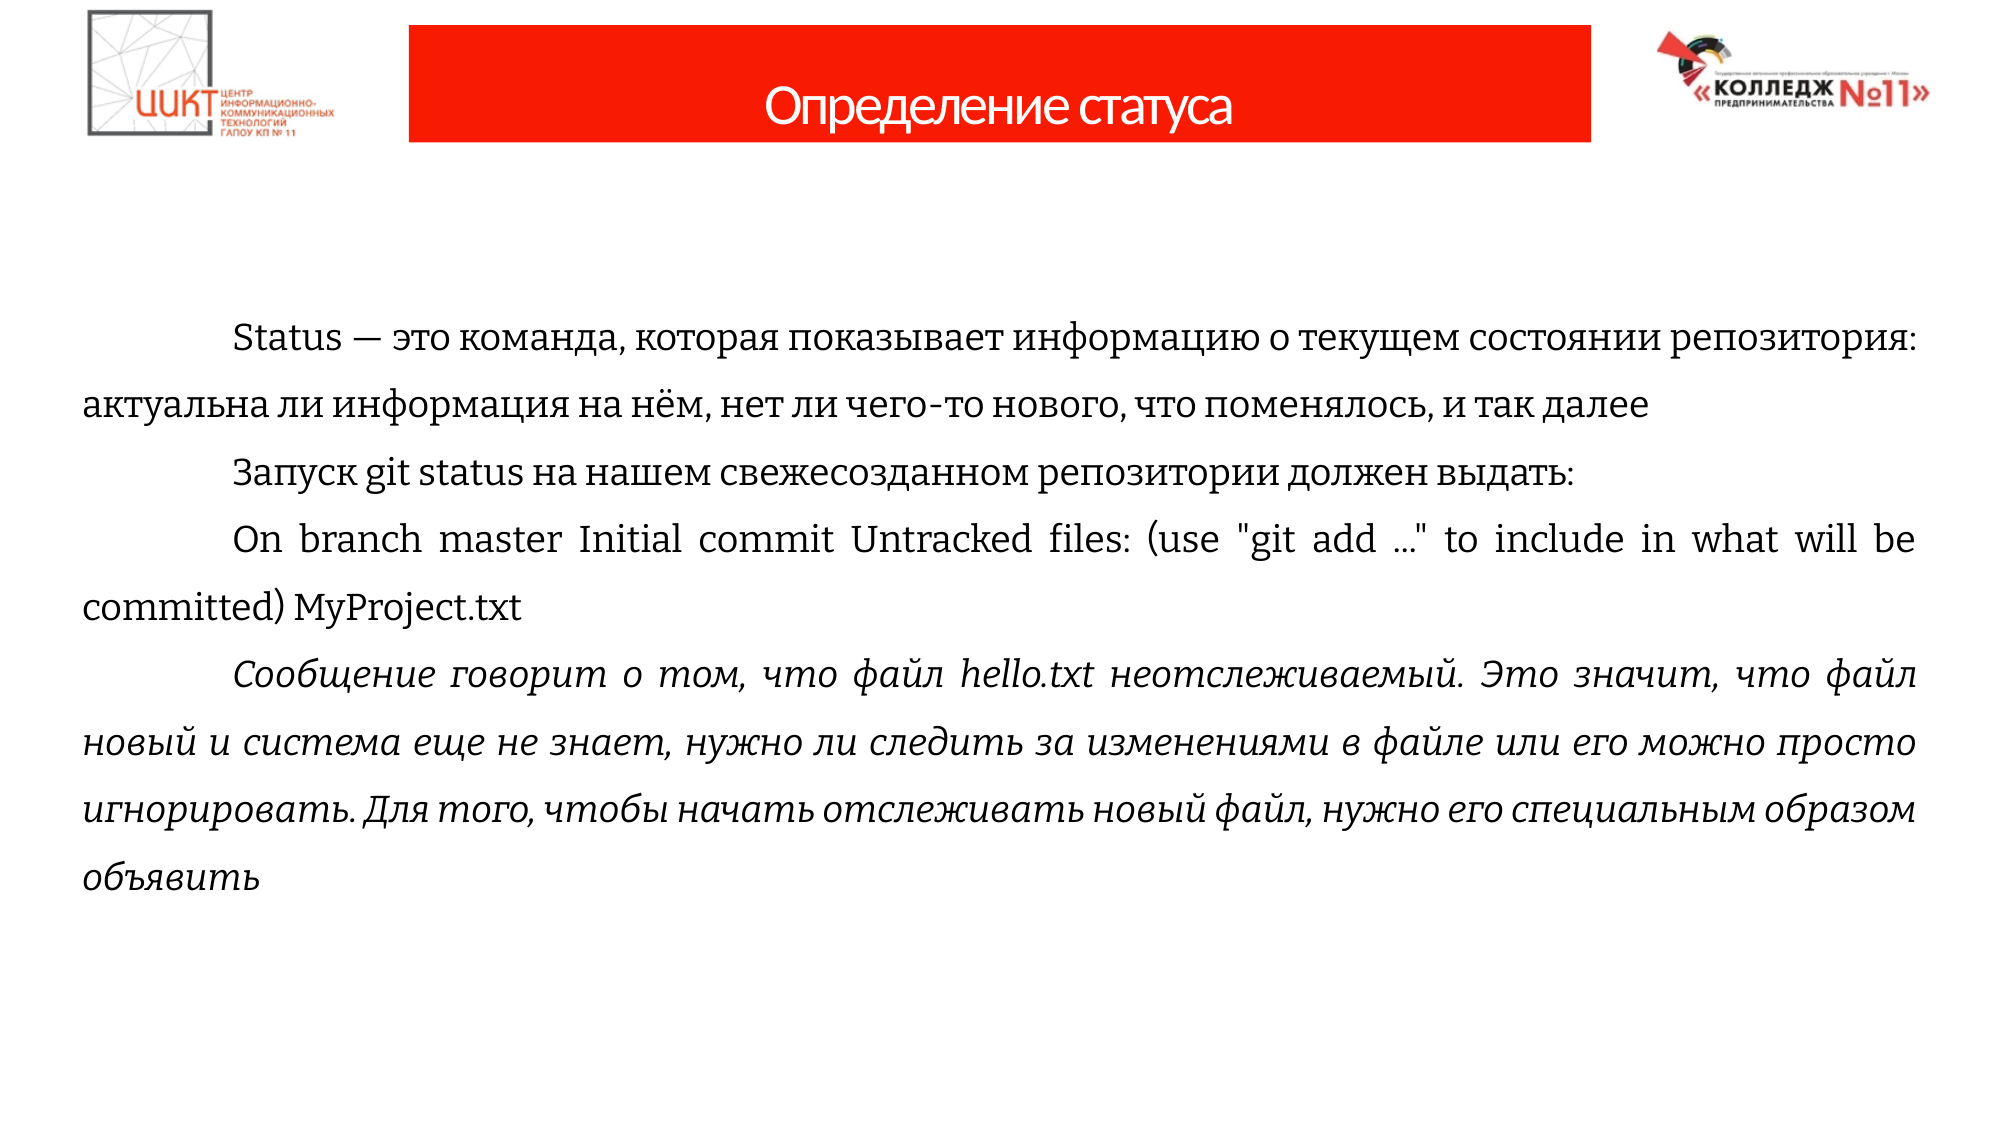

# Определение статуса
	Status — это команда, которая показывает информацию о текущем состоянии репозитория: актуальна ли информация на нём, нет ли чего-то нового, что поменялось, и так далее
	Запуск git status на нашем свежесозданном репозитории должен выдать:
	On branch master Initial commit Untracked files: (use "git add ..." to include in what will be committed) MyProject.txt
	Сообщение говорит о том, что файл hello.txt неотслеживаемый. Это значит, что файл новый и система еще не знает, нужно ли следить за изменениями в файле или его можно просто игнорировать. Для того, чтобы начать отслеживать новый файл, нужно его специальным образом объявить